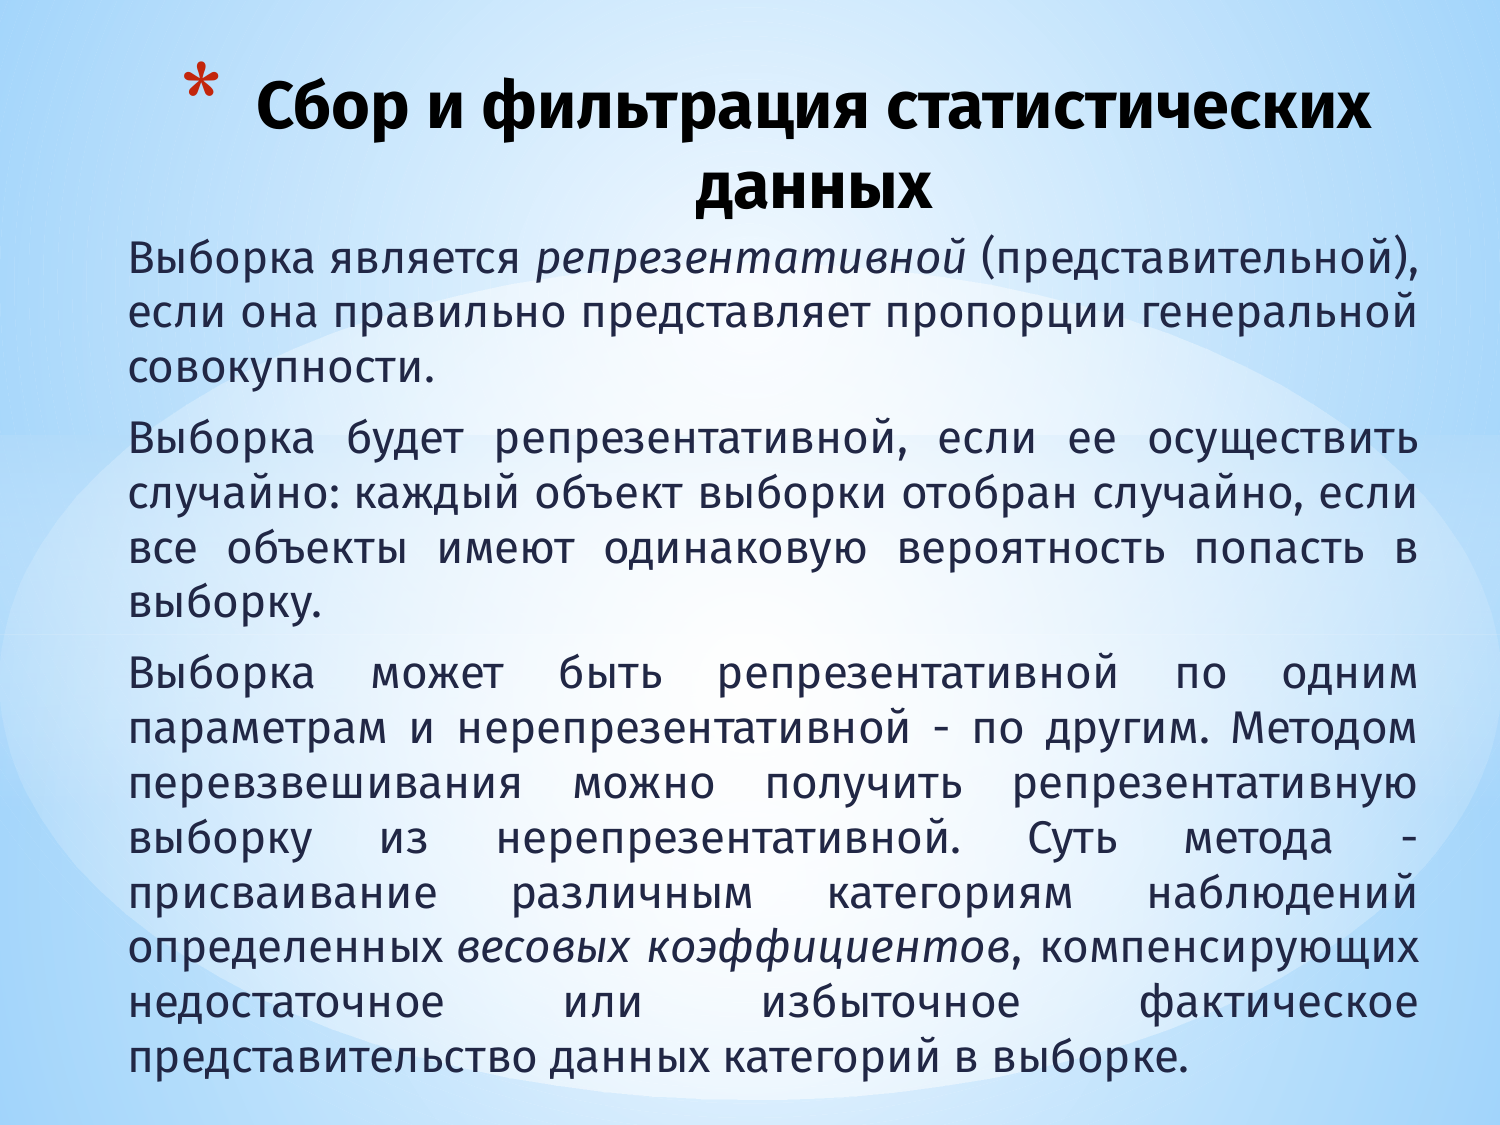

# Сбор и фильтрация статистических данных
Выборка является репрезентативной (представительной), если она правильно представляет пропорции генеральной совокупности.
Выборка будет репрезентативной, если ее осуществить случайно: каждый объект выборки отобран случайно, если все объекты имеют одинаковую вероятность попасть в выборку.
Выборка может быть репрезентативной по одним параметрам и нерепрезентативной - по другим. Методом перевзвешивания можно получить репрезентативную выборку из нерепрезентативной. Суть метода - присваивание различным категориям наблюдений определенных весовых коэффициентов, компенсирующих недостаточное или избыточное фактическое представительство данных категорий в выборке.